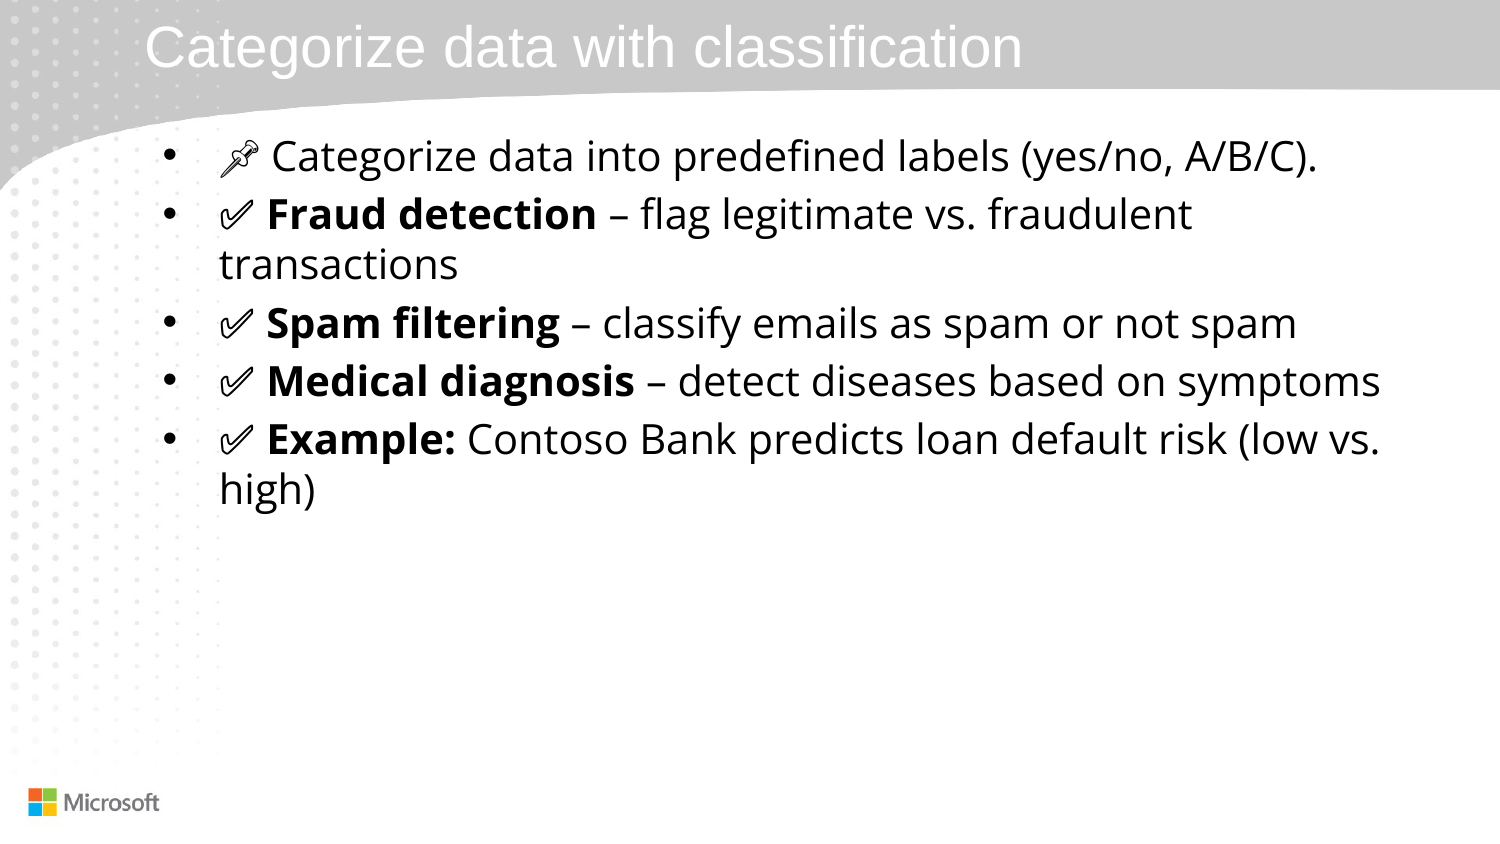

# Categorize data with classification
📌 Categorize data into predefined labels (yes/no, A/B/C).
✅ Fraud detection – flag legitimate vs. fraudulent transactions
✅ Spam filtering – classify emails as spam or not spam
✅ Medical diagnosis – detect diseases based on symptoms
✅ Example: Contoso Bank predicts loan default risk (low vs. high)